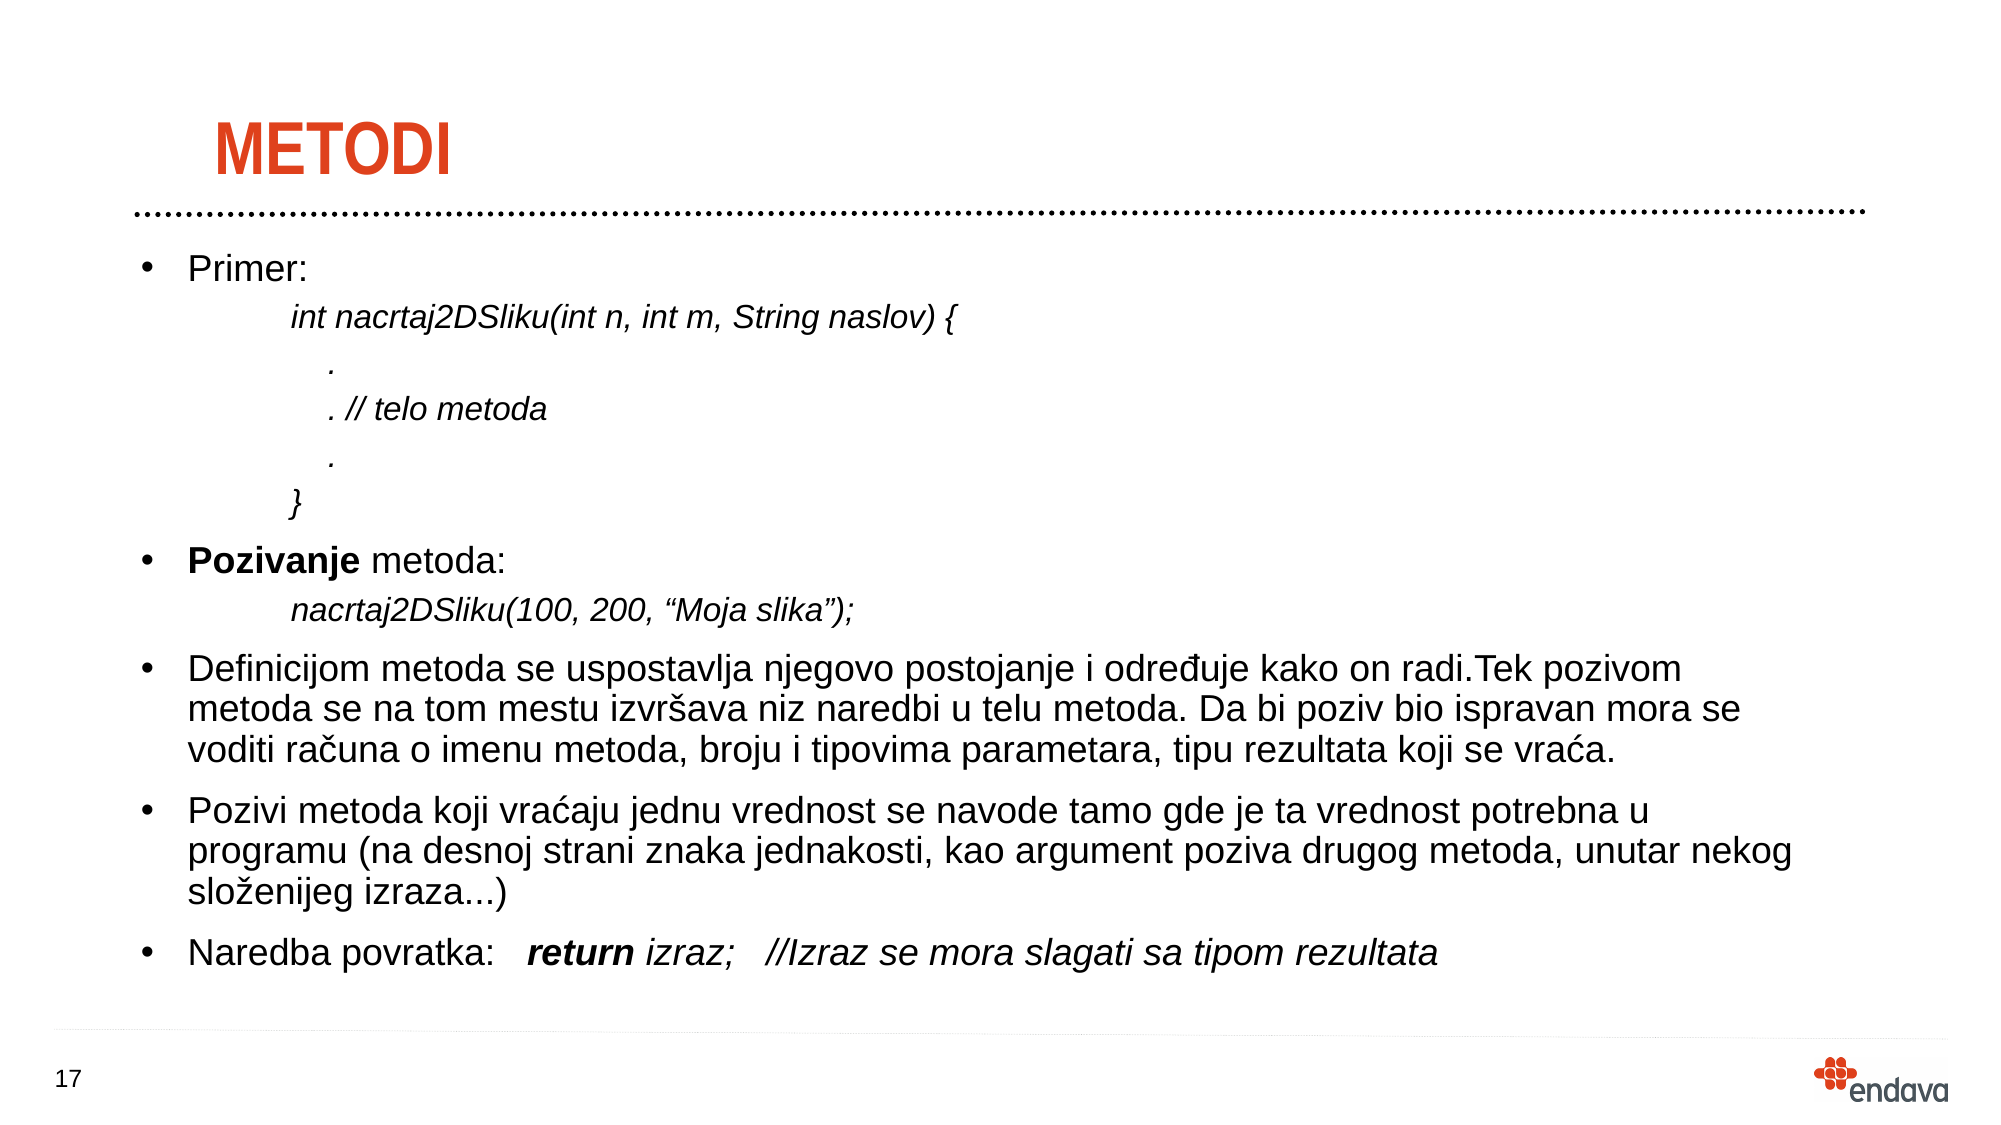

# metodi
Primer:
int nacrtaj2DSliku(int n, int m, String naslov) {
    .
    . // telo metoda
    .
}
Pozivanje metoda:
nacrtaj2DSliku(100, 200, “Moja slika”);
Definicijom metoda se uspostavlja njegovo postojanje i određuje kako on radi.Tek pozivom metoda se na tom mestu izvršava niz naredbi u telu metoda. Da bi poziv bio ispravan mora se voditi računa o imenu metoda, broju i tipovima parametara, tipu rezultata koji se vraća.
Pozivi metoda koji vraćaju jednu vrednost se navode tamo gde je ta vrednost potrebna u programu (na desnoj strani znaka jednakosti, kao argument poziva drugog metoda, unutar nekog složenijeg izraza...)
Naredba povratka:   return izraz;   //Izraz se mora slagati sa tipom rezultata